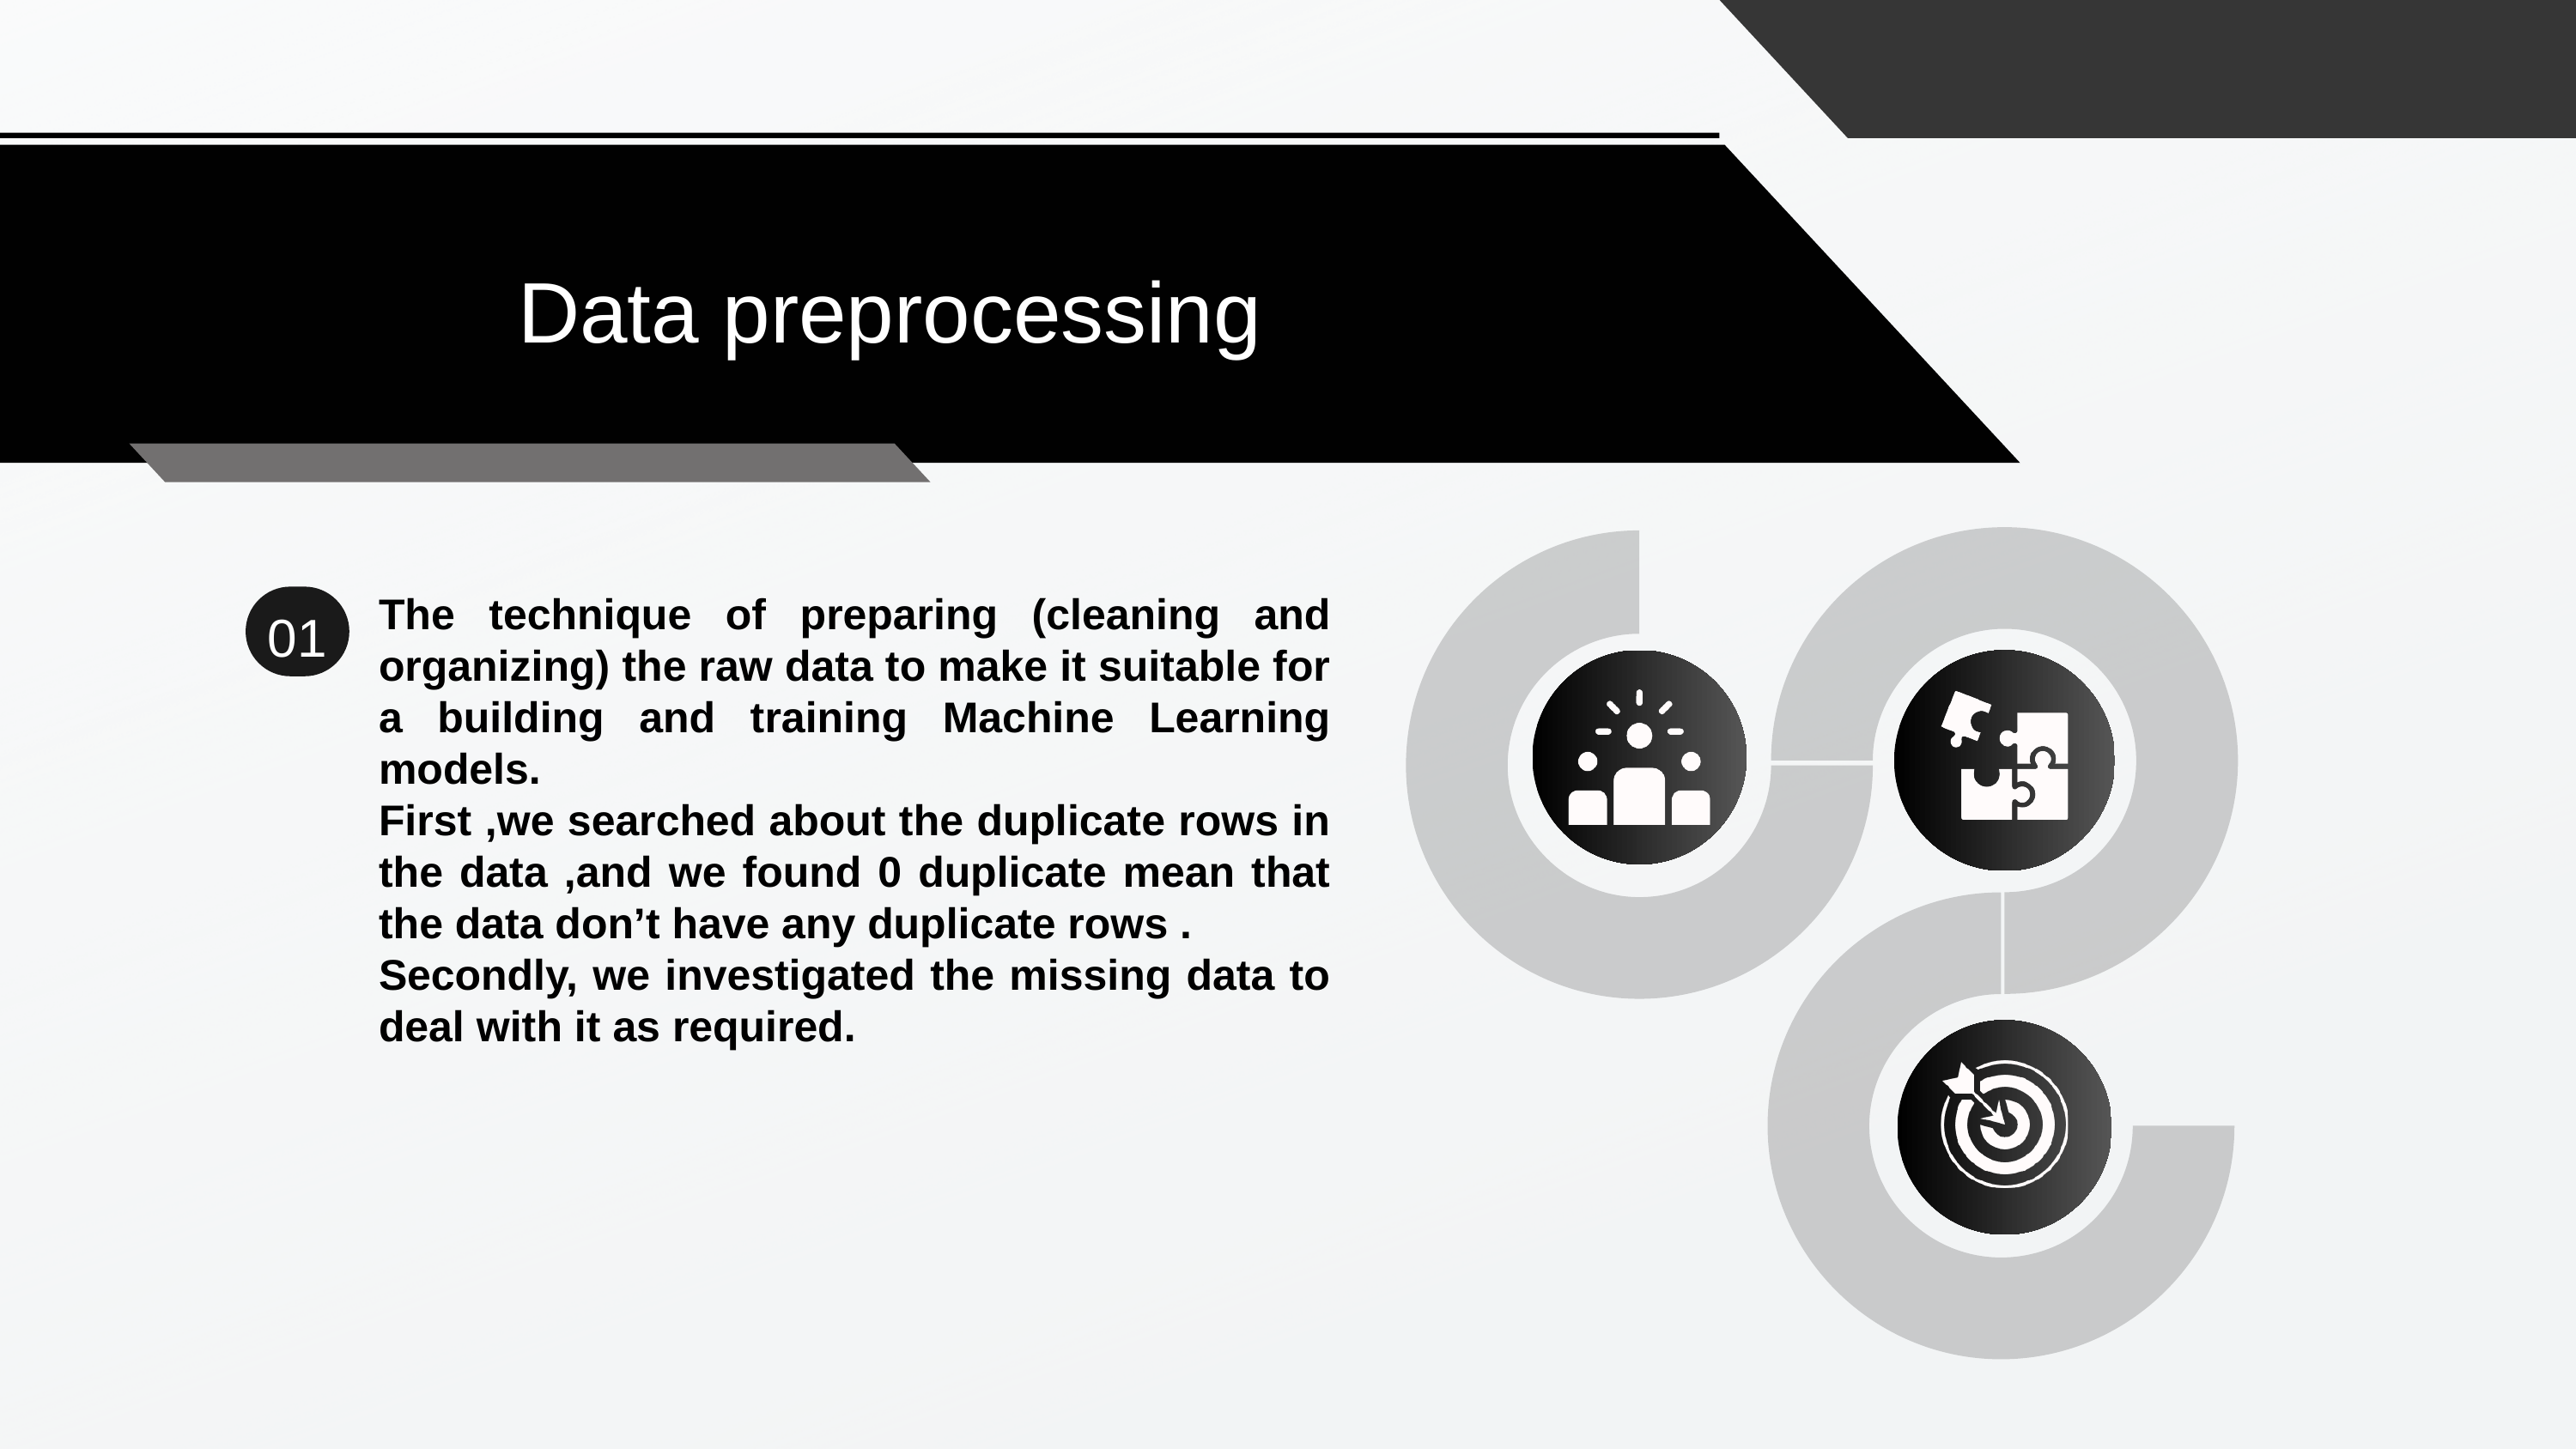

Data preprocessing

01
The technique of preparing (cleaning and organizing) the raw data to make it suitable for a building and training Machine Learning models.
First ,we searched about the duplicate rows in the data ,and we found 0 duplicate mean that the data don’t have any duplicate rows .
Secondly, we investigated the missing data to deal with it as required.